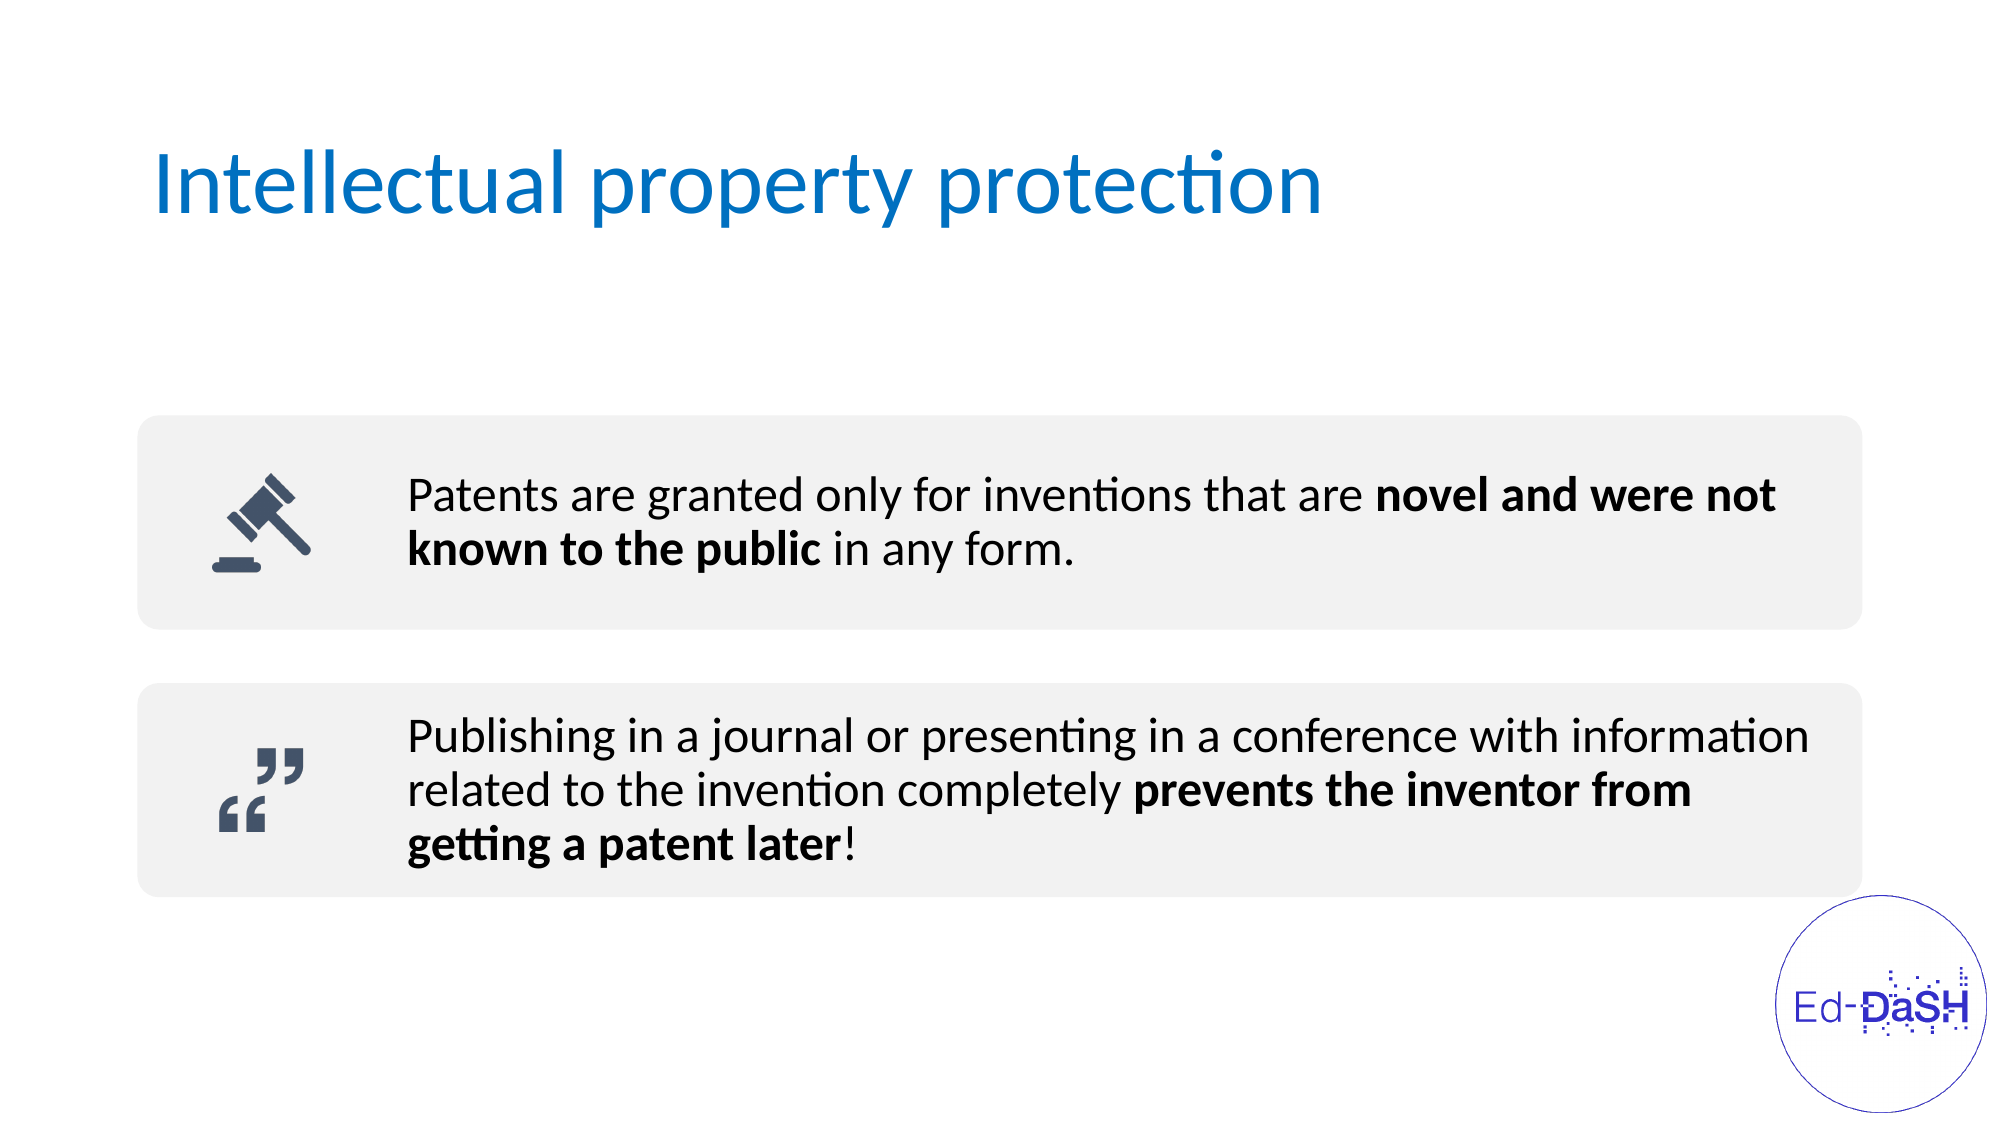

# Intellectual property protection
Patents are granted only for inventions that are novel and were not known to the public in any form.
Publishing in a journal or presenting in a conference with information related to the invention completely prevents the inventor from getting a patent later!